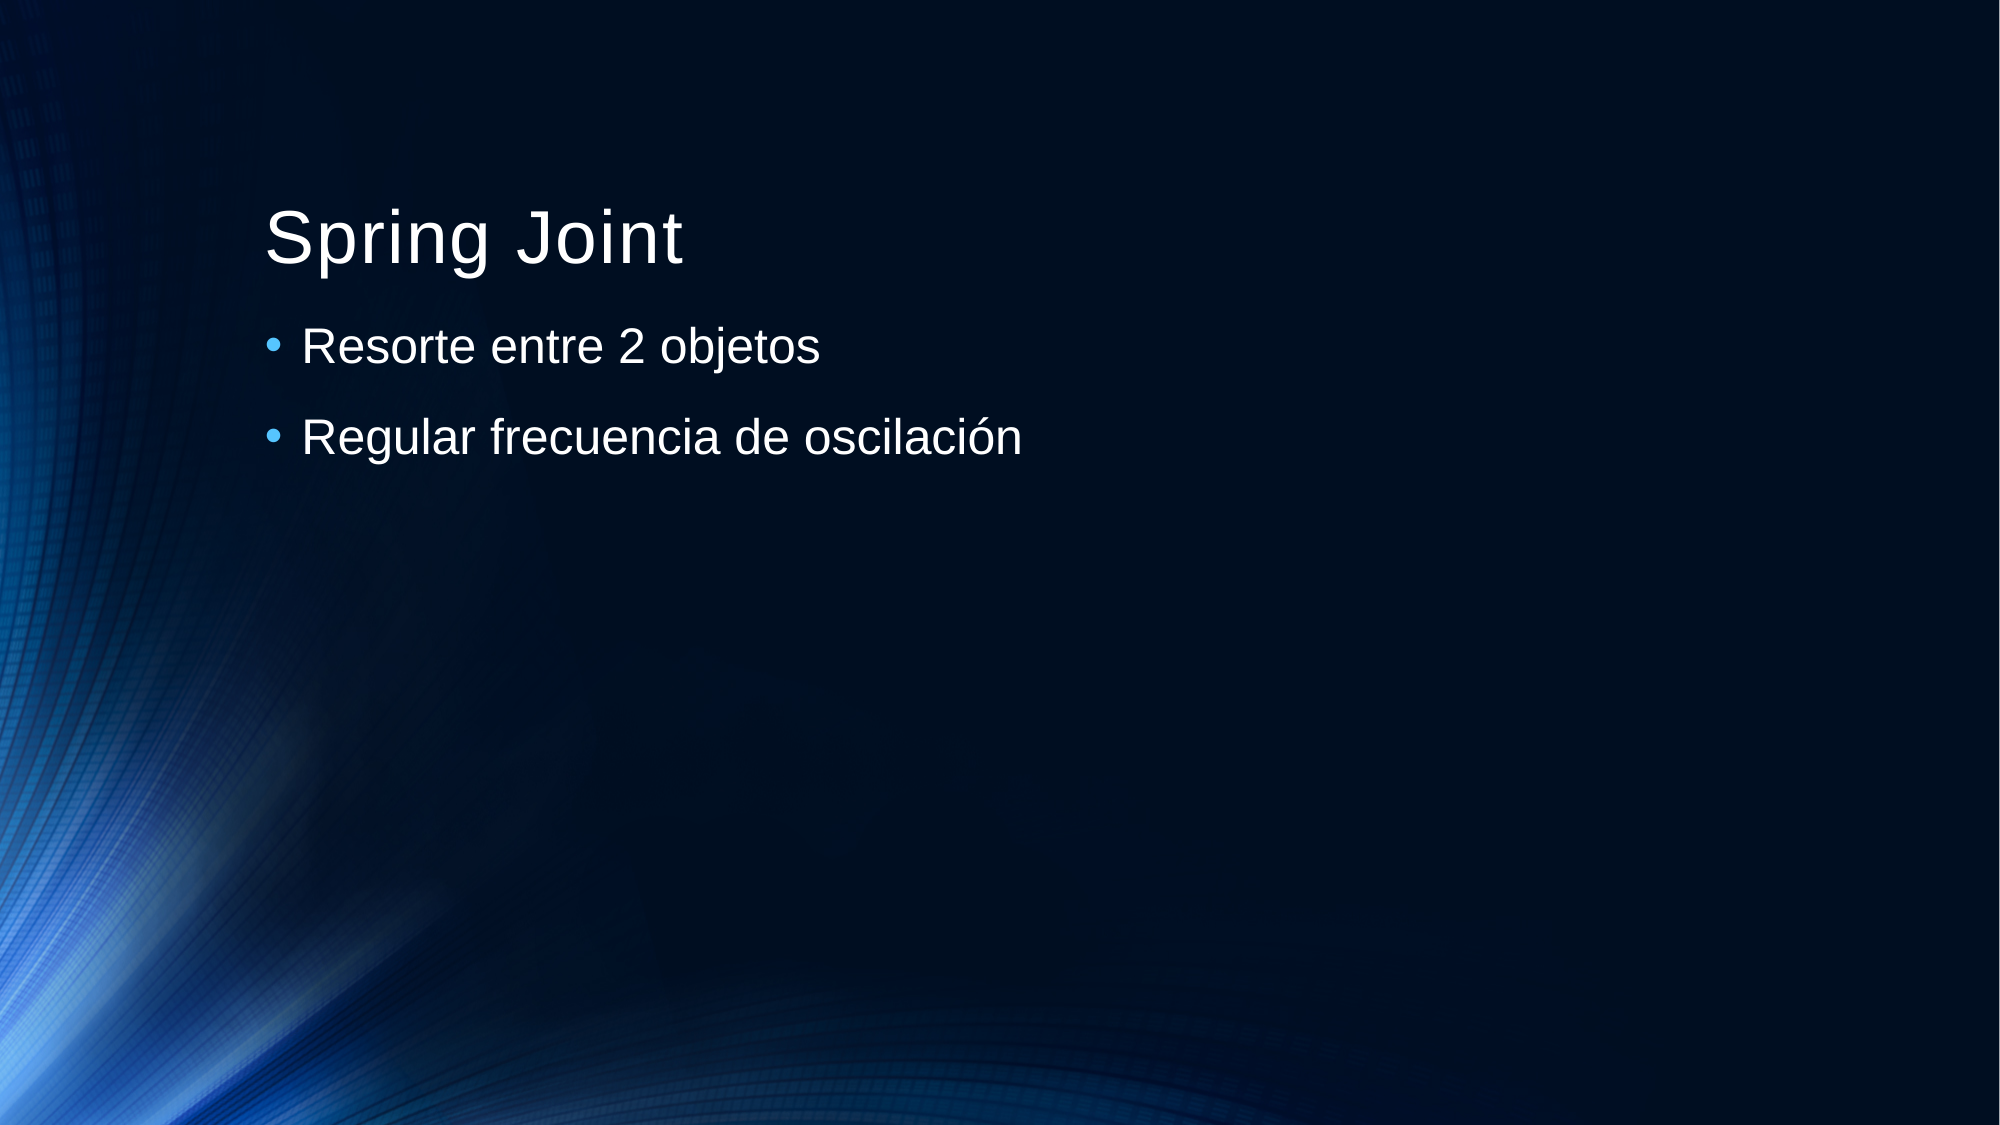

# Spring Joint
Resorte entre 2 objetos
Regular frecuencia de oscilación